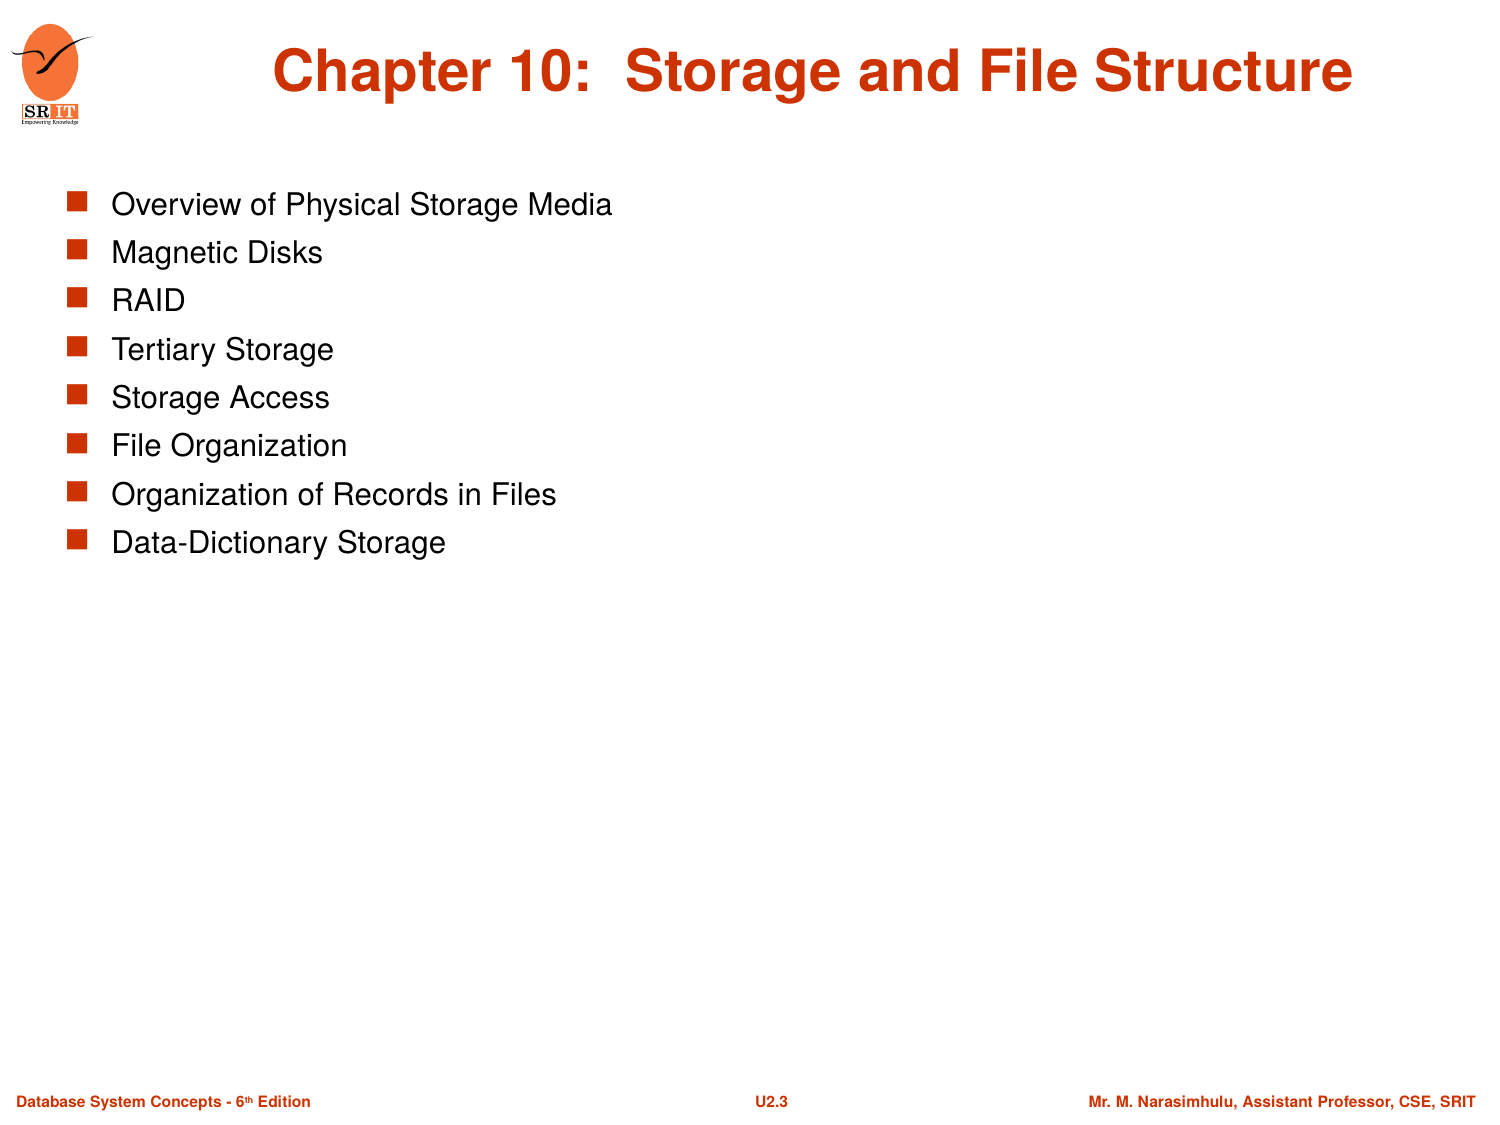

# Chapter 10:  Storage and File Structure
Overview of Physical Storage Media
Magnetic Disks
RAID
Tertiary Storage
Storage Access
File Organization
Organization of Records in Files
Data-Dictionary Storage